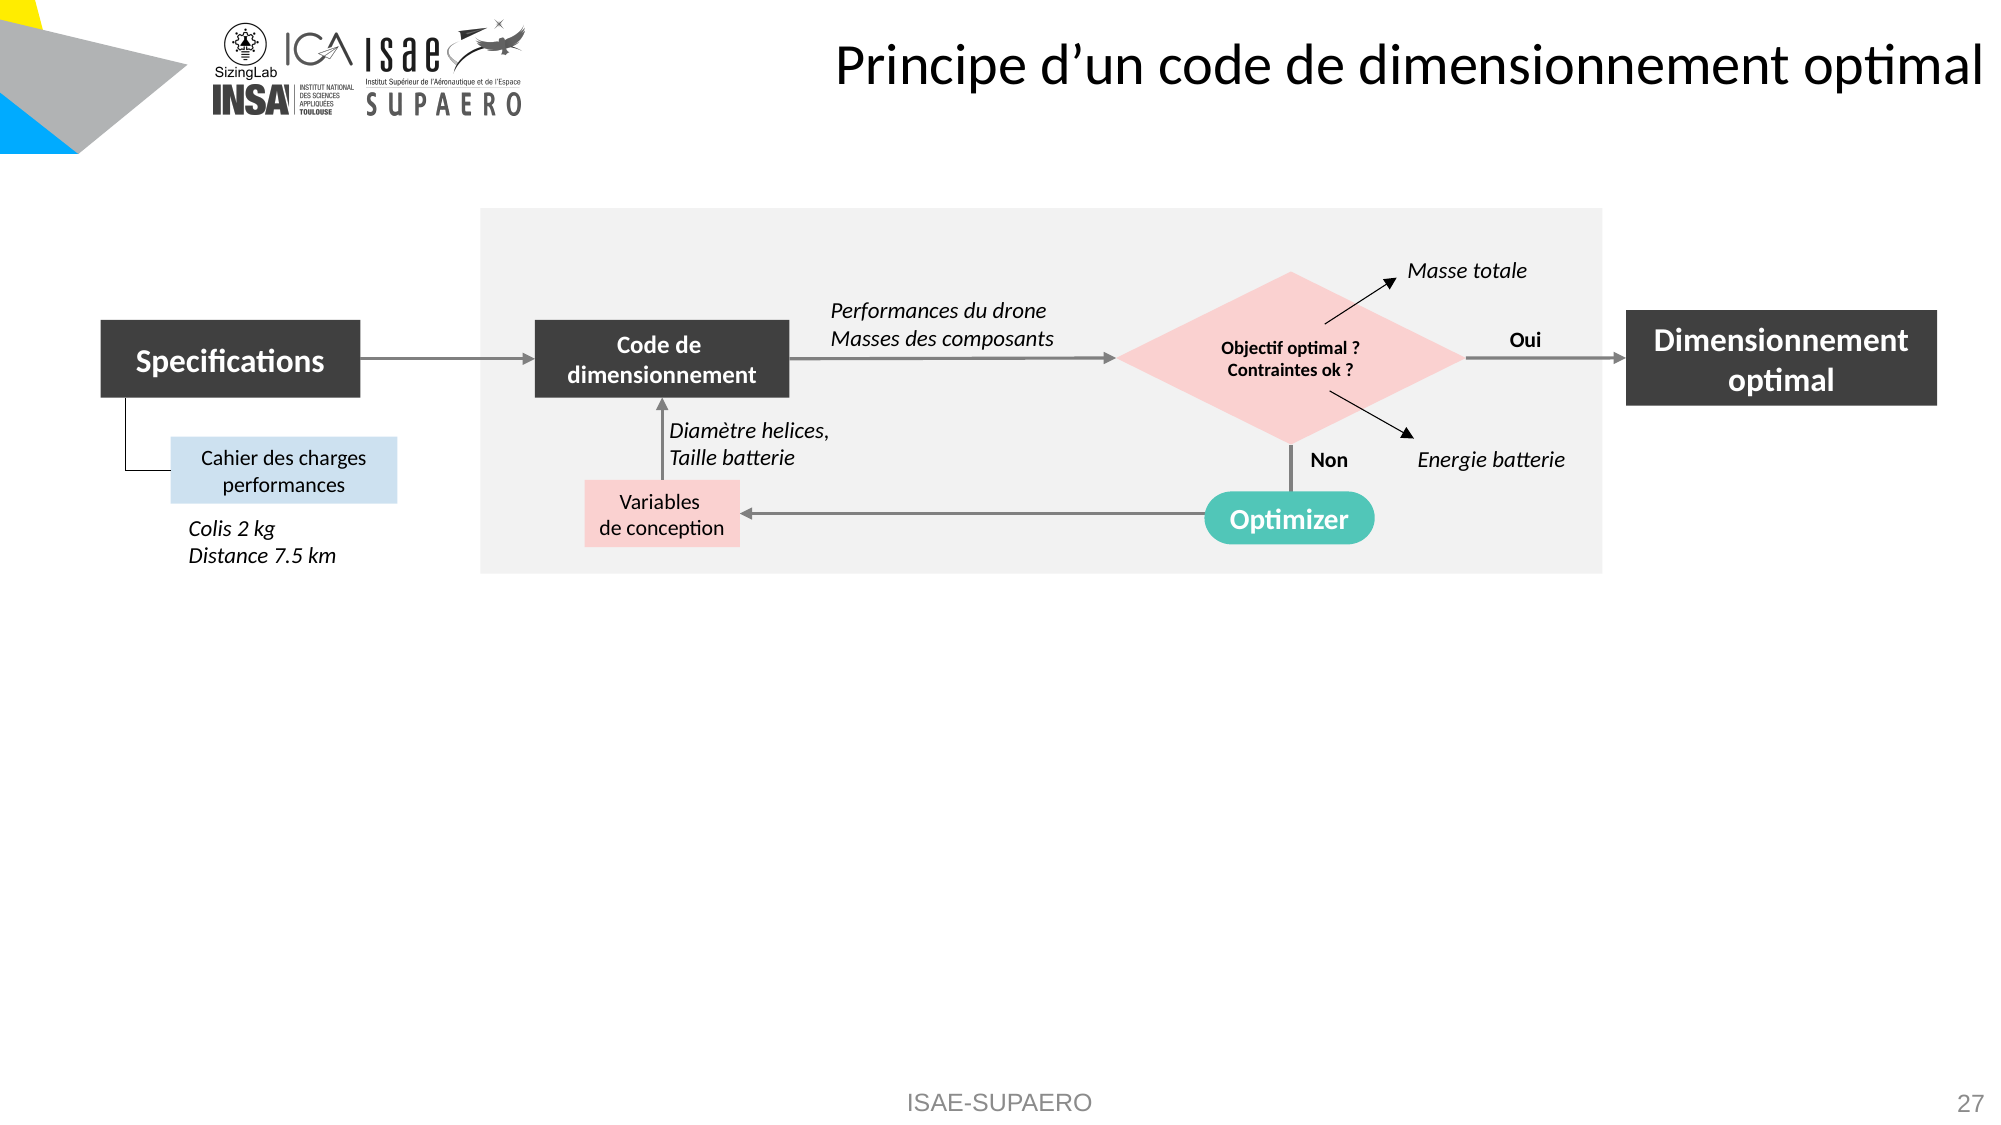

# Principe d’un code de dimensionnement optimal

Masse totale
Objectif optimal ?
Contraintes ok ?
Performances du drone
Masses des composants
Dimensionnement optimal
Oui
Specifications
Code de
dimensionnement
Diamètre helices,
Taille batterie
Cahier des charges
performances
Energie batterie
Non
Variables
de conception
Optimizer
Colis 2 kg
Distance 7.5 km
ISAE-SUPAERO
27